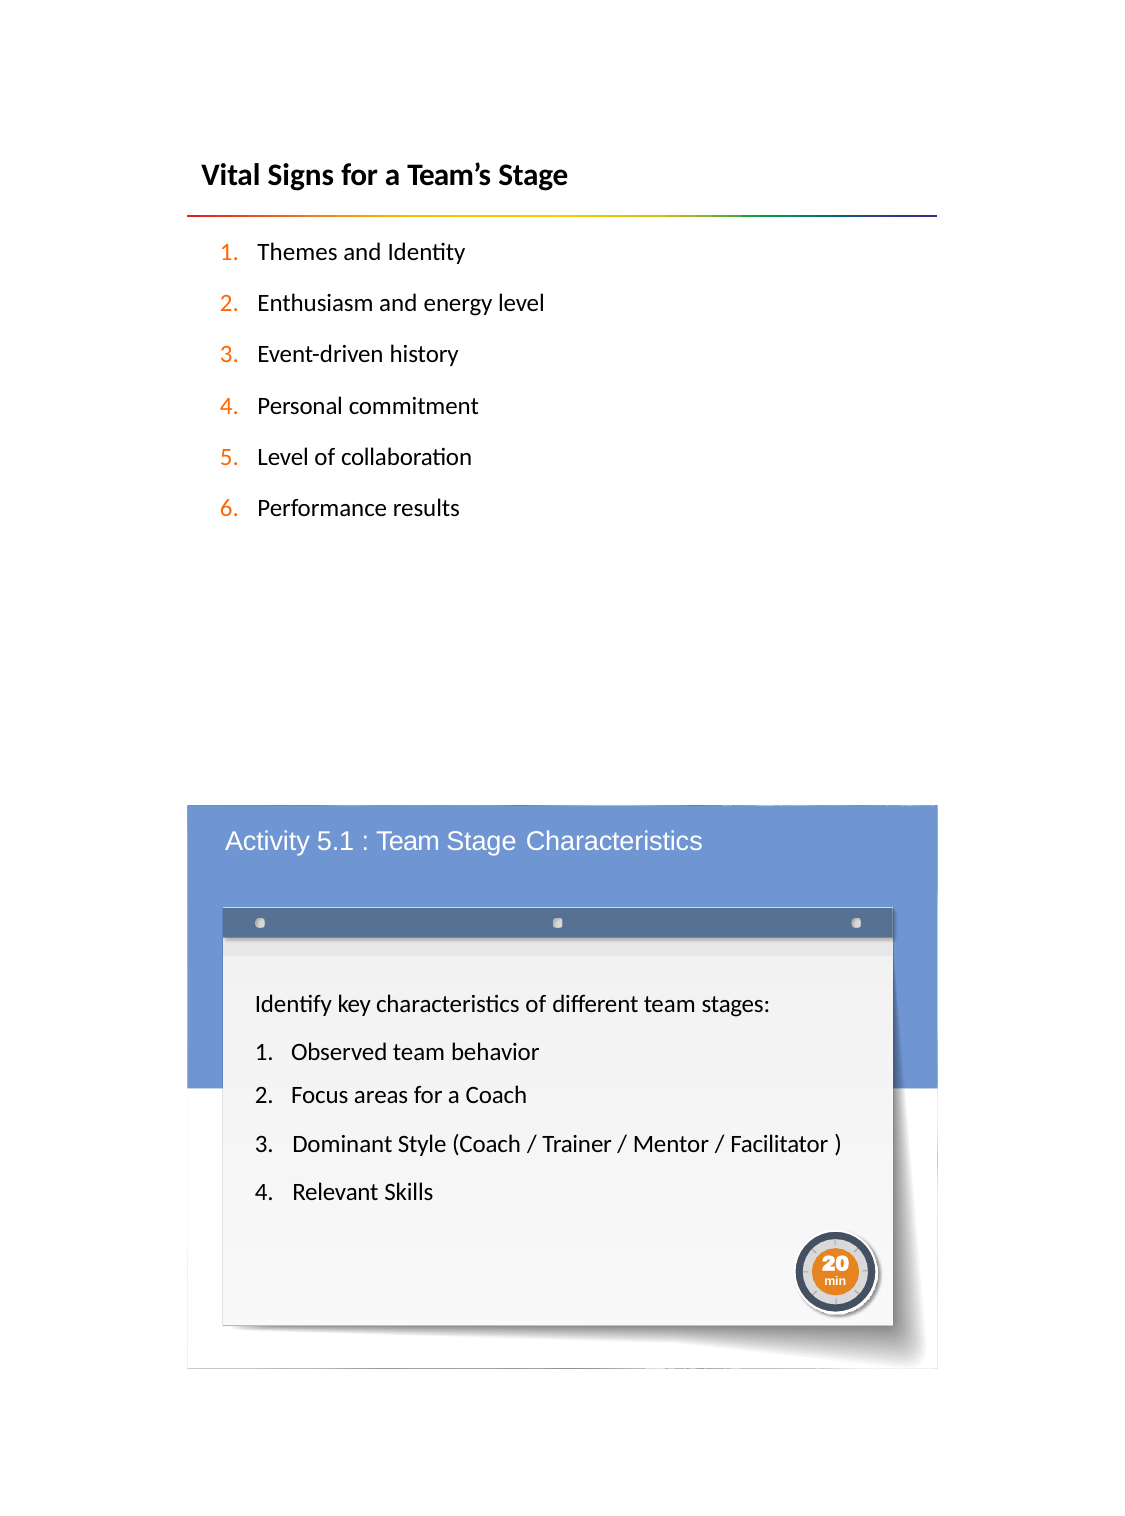

Vital Signs for a Team’s Stage

Themes and Identity
Enthusiasm and energy level
Event-driven history
Personal commitment
Level of collaboration
Performance results

Activity 5.1 : Team Stage Characteristics

Identify key characteristics of different team stages:
1.   Observed team behavior

2.   Focus areas for a Coach

Dominant Style (Coach / Trainer / Mentor / Facilitator )
Relevant Skills

20
min